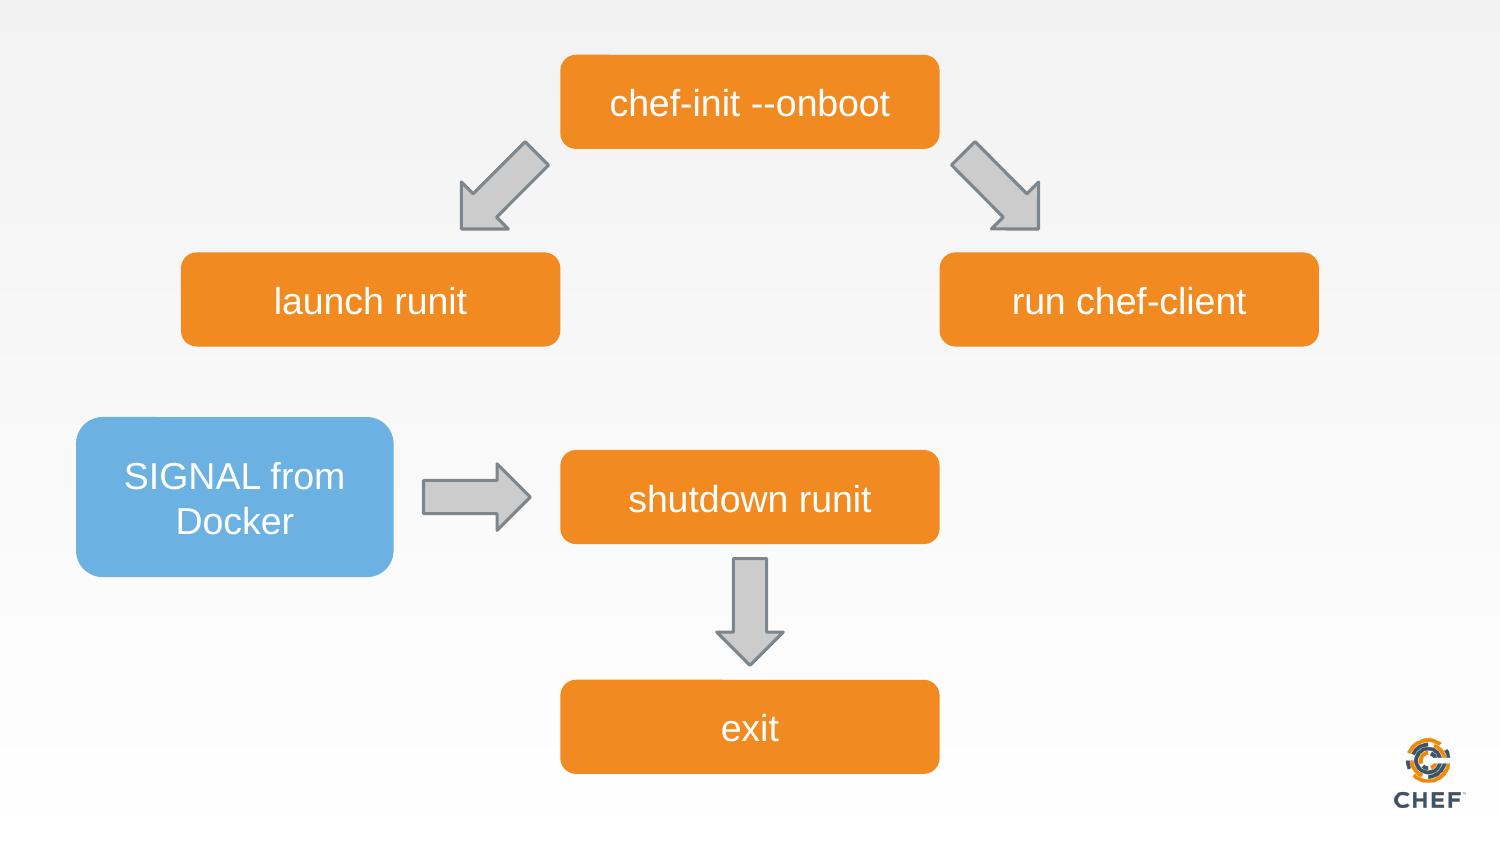

chef-init --onboot

launch runit
run chef-client
SIGNAL from Docker
shutdown runit

exit